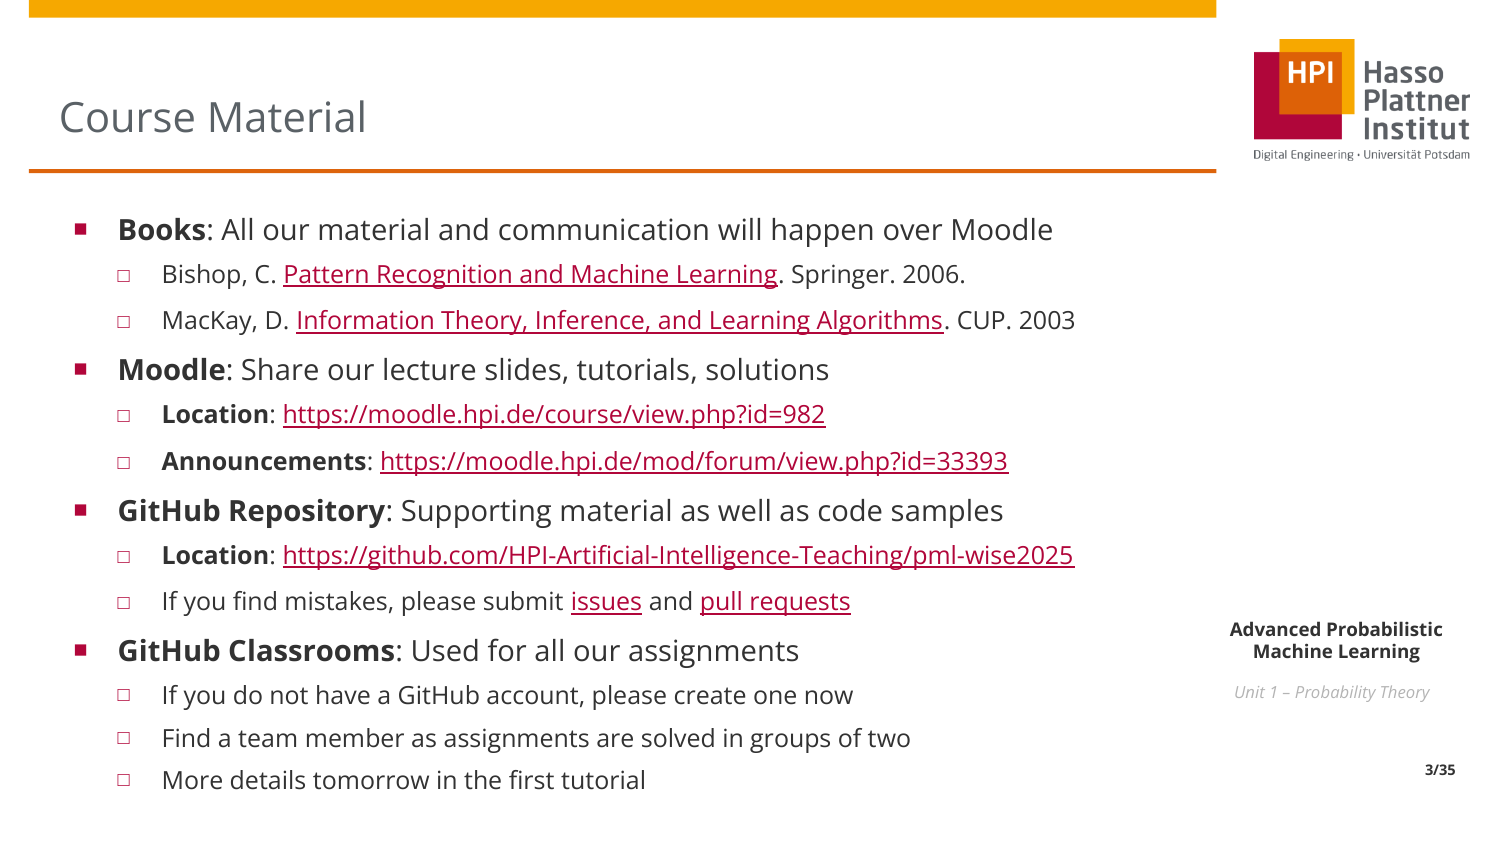

# Course Material
Books: All our material and communication will happen over Moodle
Bishop, C. Pattern Recognition and Machine Learning. Springer. 2006.
MacKay, D. Information Theory, Inference, and Learning Algorithms. CUP. 2003
Moodle: Share our lecture slides, tutorials, solutions
Location: https://moodle.hpi.de/course/view.php?id=982
Announcements: https://moodle.hpi.de/mod/forum/view.php?id=33393
GitHub Repository: Supporting material as well as code samples
Location: https://github.com/HPI-Artificial-Intelligence-Teaching/pml-wise2025
If you find mistakes, please submit issues and pull requests
GitHub Classrooms: Used for all our assignments
If you do not have a GitHub account, please create one now
Find a team member as assignments are solved in groups of two
More details tomorrow in the first tutorial